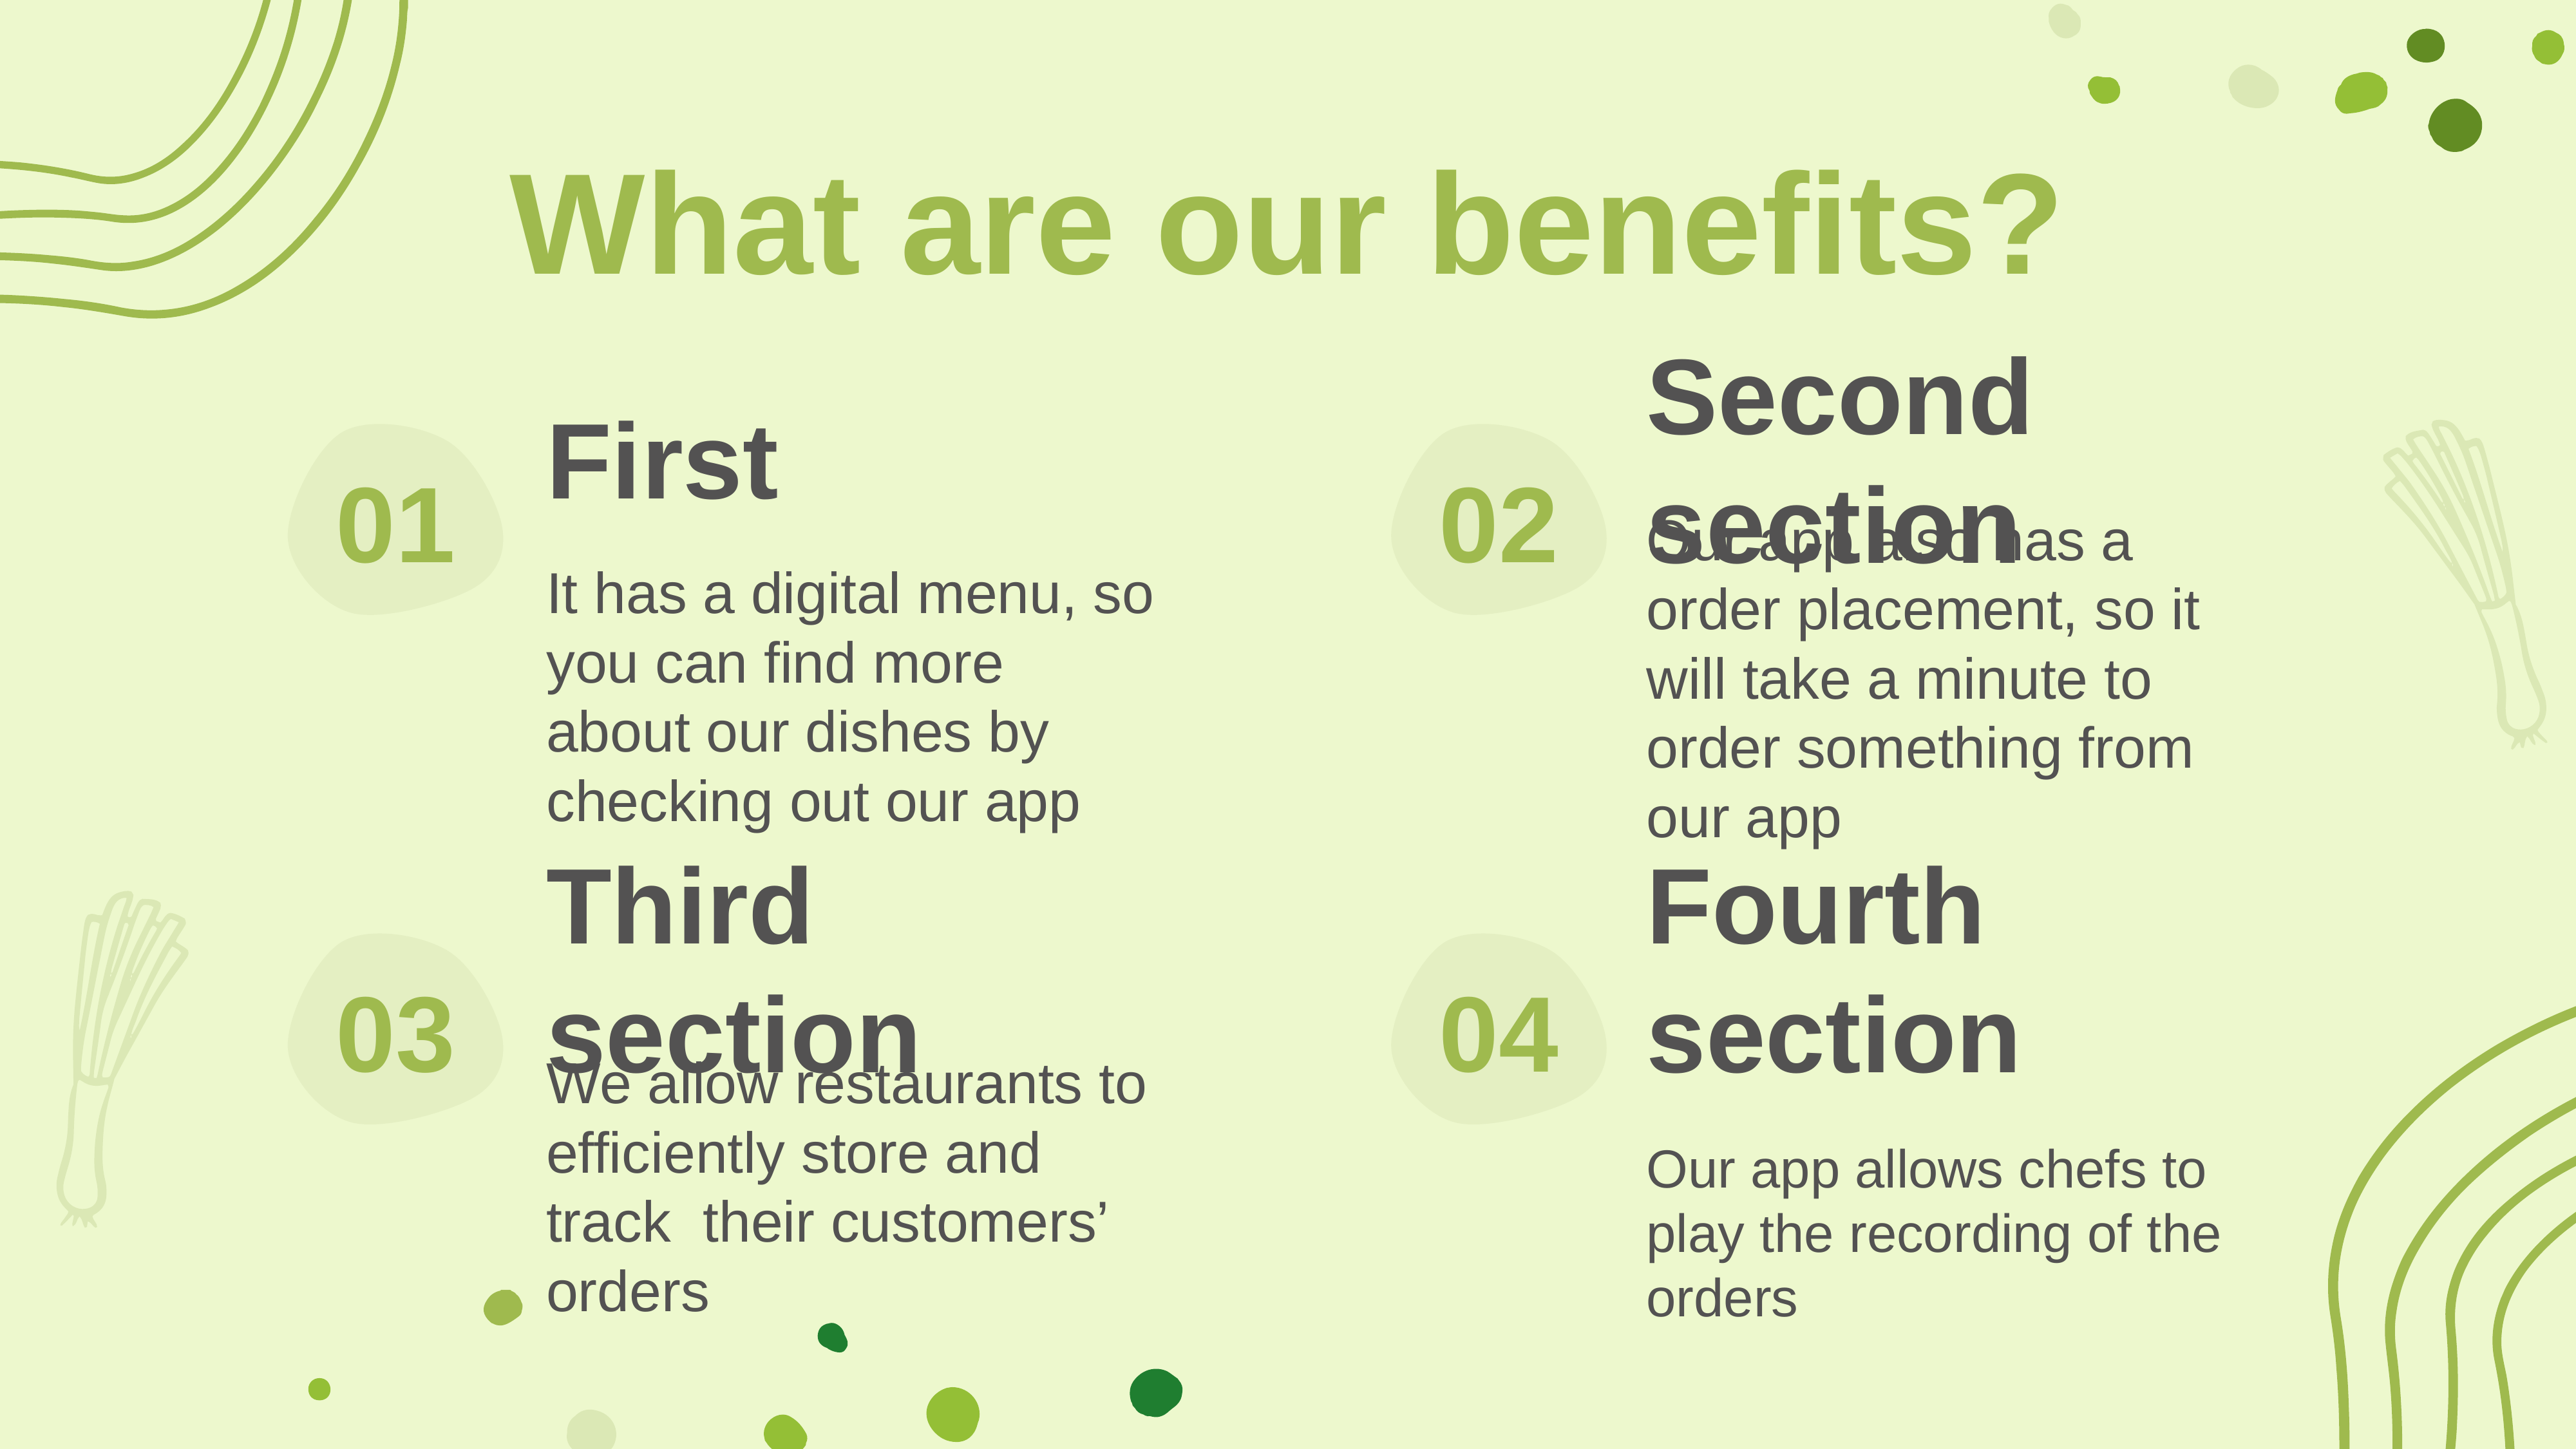

What are our benefits?

First

Second section
# 01
02
It has a digital menu, so you can find more about our dishes by  checking out our app
Our app also has a order placement, so it will take a minute to order something from our app

Third section

Fourth section
03
04
We allow restaurants to efficiently store and track  their customers’ orders
Our app allows chefs to play the recording of the orders